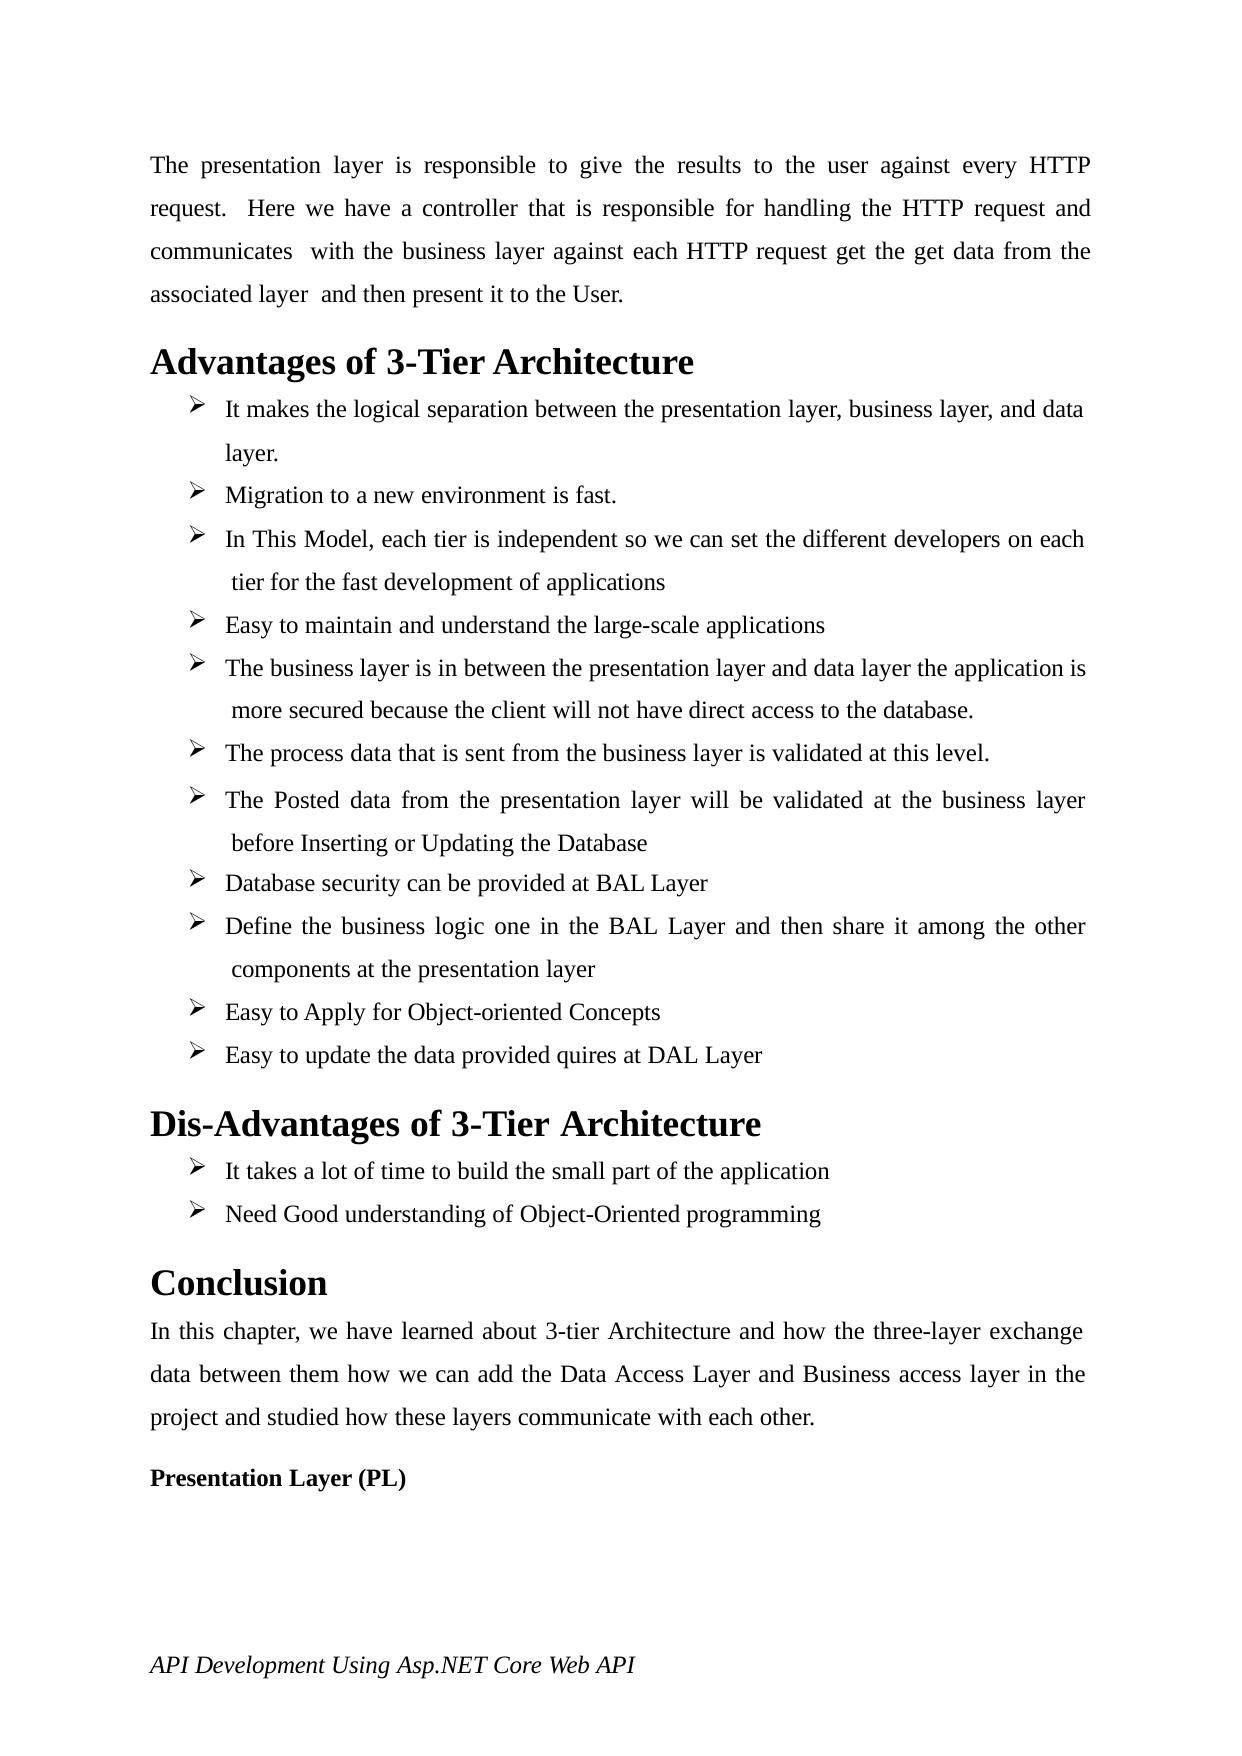

The presentation layer is responsible to give the results to the user against every HTTP request.  Here we have a controller that is responsible for handling the HTTP request and communicates  with the business layer against each HTTP request get the get data from the associated layer  and then present it to the User.
Advantages of 3-Tier Architecture
It makes the logical separation between the presentation layer, business layer, and data  layer.
Migration to a new environment is fast.
In This Model, each tier is independent so we can set the different developers on each  tier for the fast development of applications
Easy to maintain and understand the large-scale applications
The business layer is in between the presentation layer and data layer the application is  more secured because the client will not have direct access to the database.
The process data that is sent from the business layer is validated at this level.
The Posted data from the presentation layer will be validated at the business layer  before Inserting or Updating the Database
Database security can be provided at BAL Layer
Define the business logic one in the BAL Layer and then share it among the other  components at the presentation layer
Easy to Apply for Object-oriented Concepts
Easy to update the data provided quires at DAL Layer

Dis-Advantages of 3-Tier Architecture
It takes a lot of time to build the small part of the application
Need Good understanding of Object-Oriented programming

Conclusion
In this chapter, we have learned about 3-tier Architecture and how the three-layer exchange
data between them how we can add the Data Access Layer and Business access layer in the  project and studied how these layers communicate with each other.

Presentation Layer (PL)
API Development Using Asp.NET Core Web API